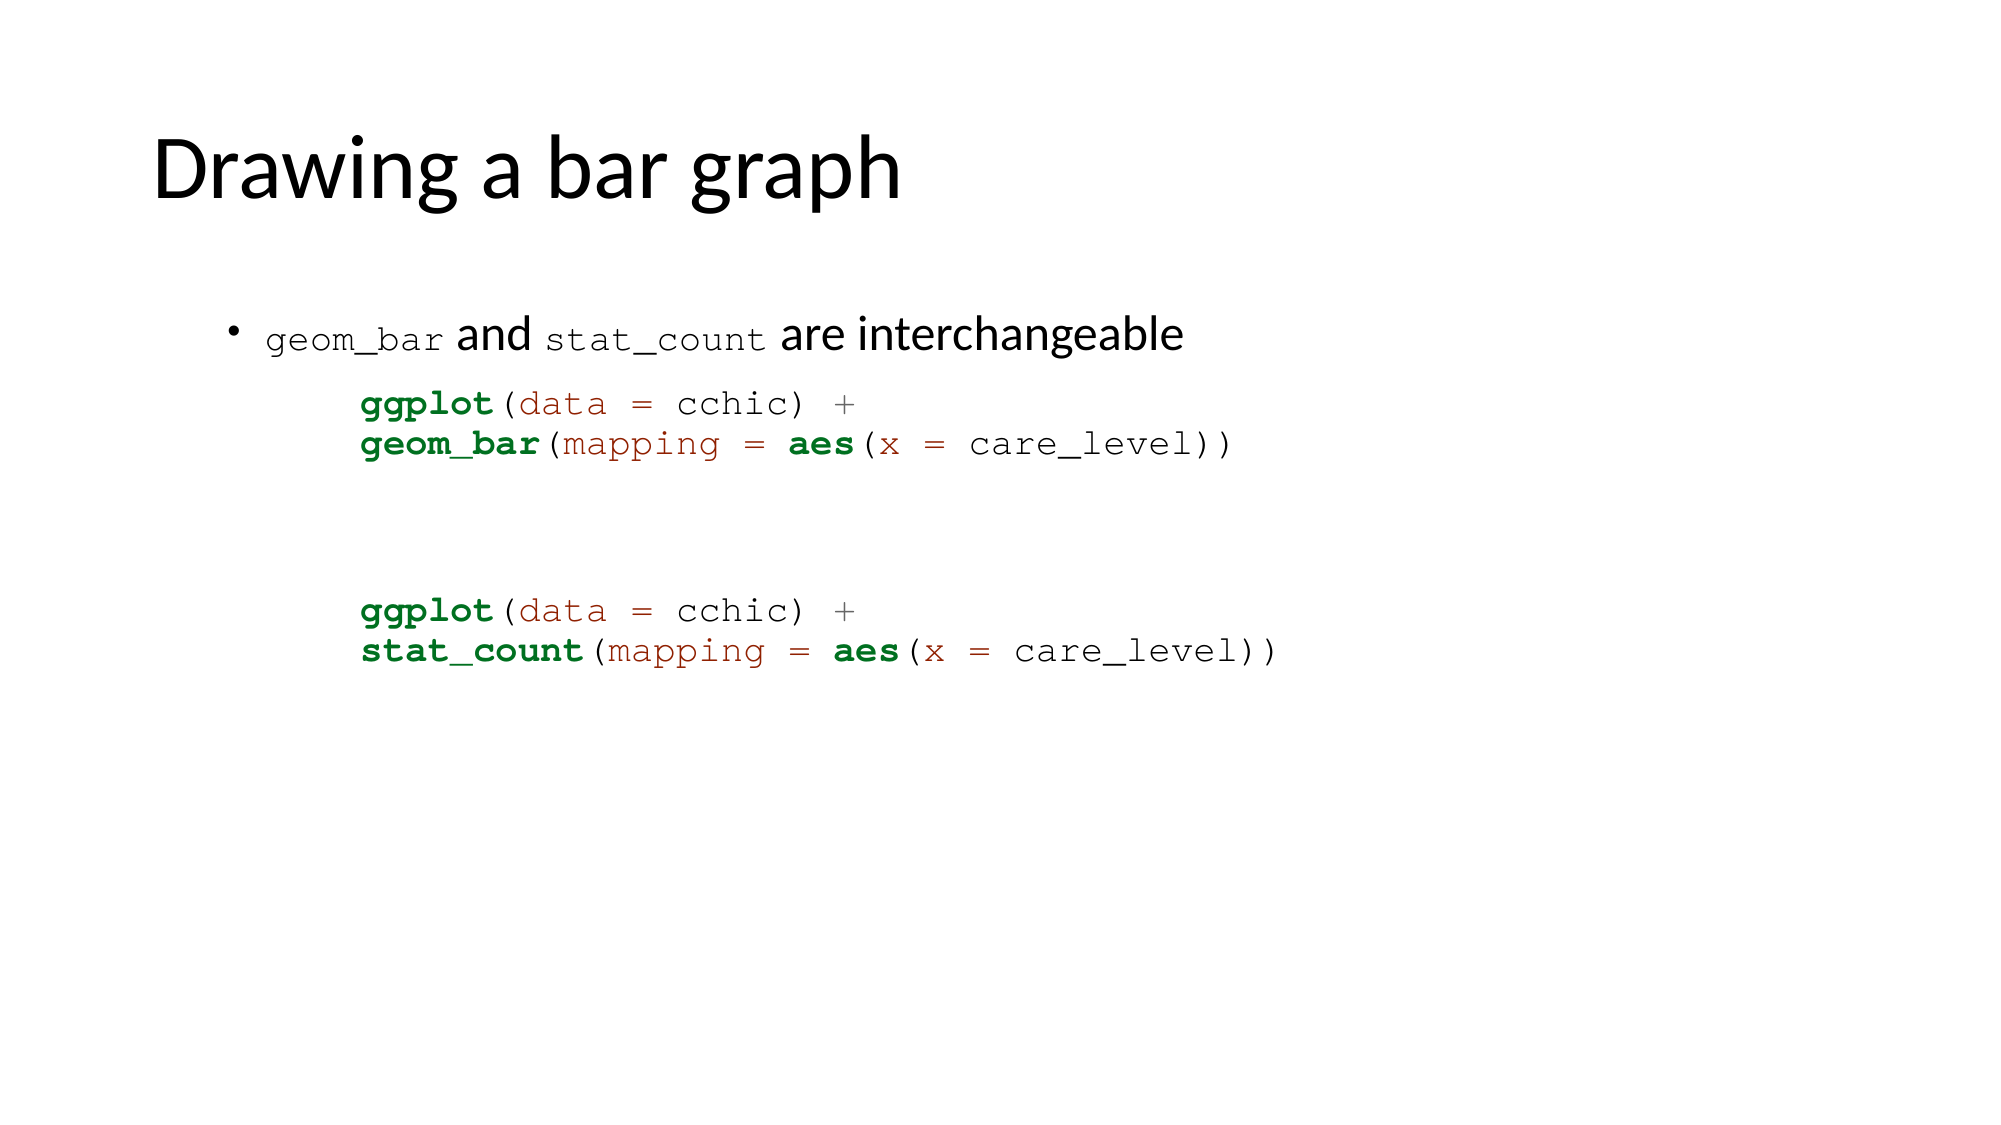

# Drawing a bar graph
geom_bar and stat_count are interchangeable
ggplot(data = cchic) +
geom_bar(mapping = aes(x = care_level))
ggplot(data = cchic) +
stat_count(mapping = aes(x = care_level))